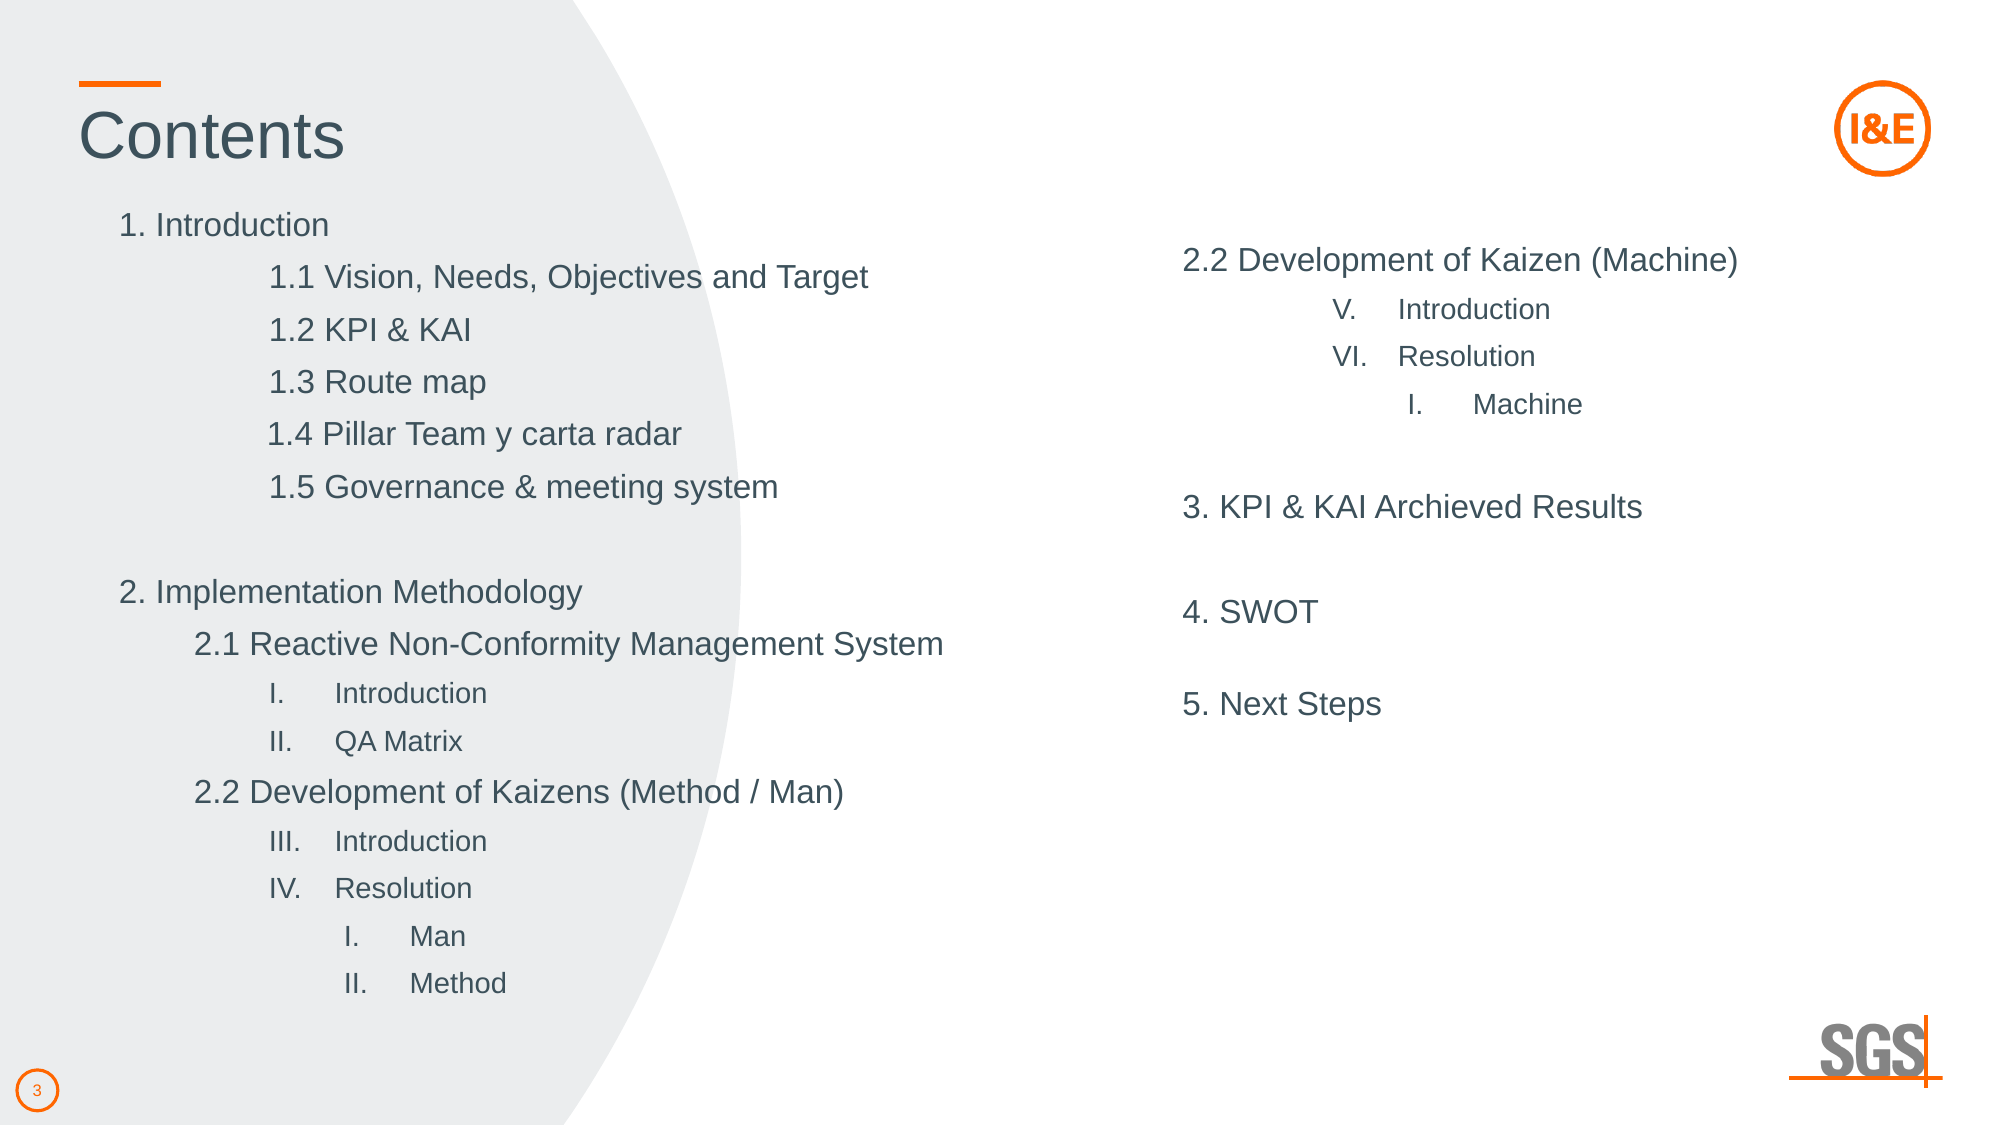

# Contents
1. Introduction
	1.1 Vision, Needs, Objectives and Target
	1.2 KPI & KAI
	1.3 Route map
                1.4 Pillar Team y carta radar
	1.5 Governance & meeting system

2. Implementation Methodology
2.1 Reactive Non-Conformity Management System
Introduction
QA Matrix
2.2 Development of Kaizens (Method / Man)
Introduction
Resolution
Man
Method

2.2 Development of Kaizen (Machine)
Introduction
Resolution
Machine

3. KPI & KAI Archieved Results

4. SWOT
5. Next Steps